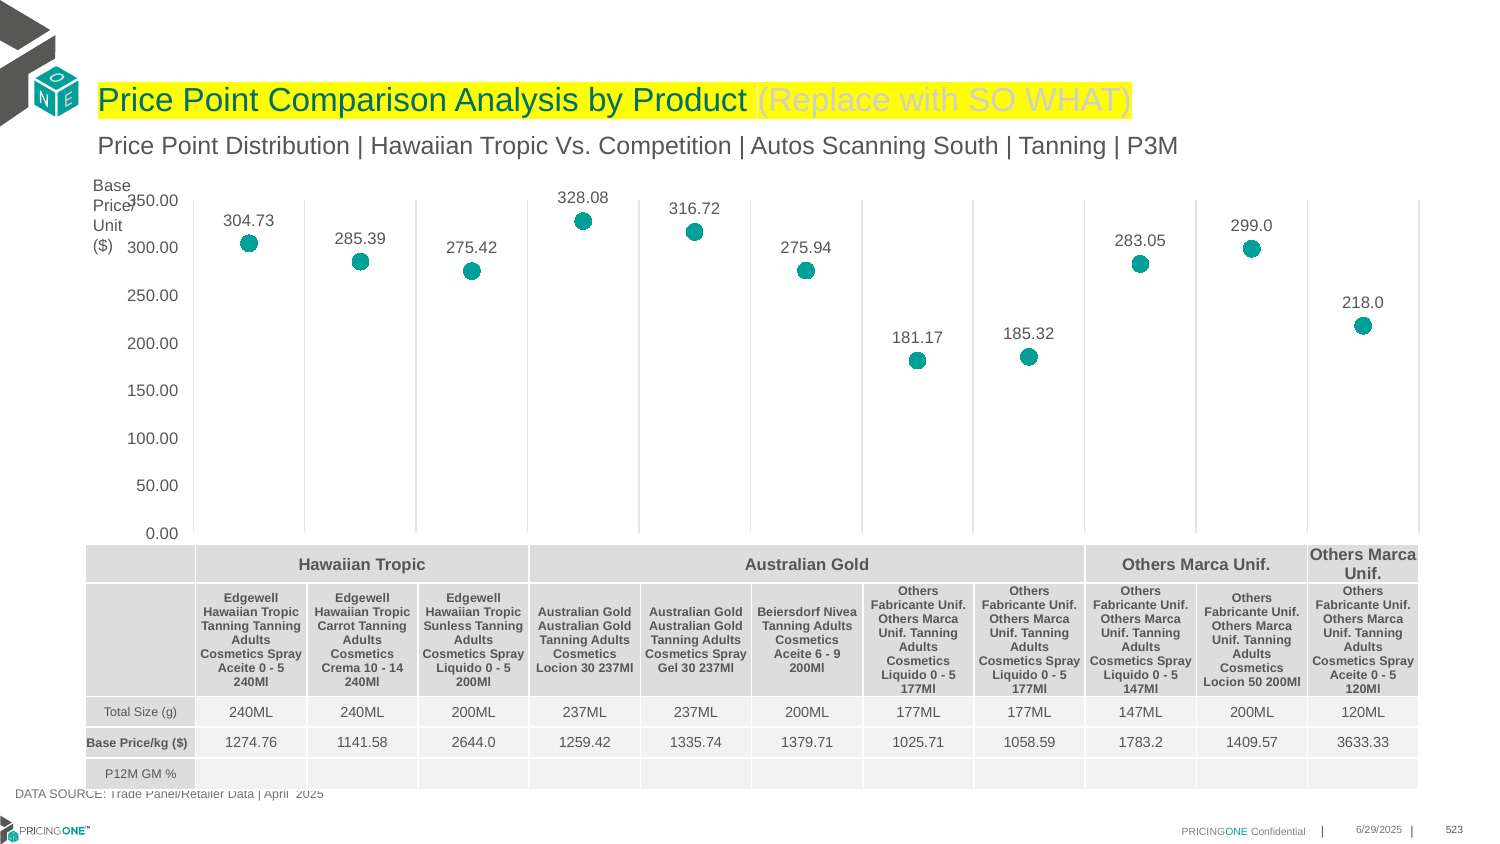

# Price Point Comparison Analysis by Product (Replace with SO WHAT)
Price Point Distribution | Hawaiian Tropic Vs. Competition | Autos Scanning South | Tanning | P3M
Base Price/Unit ($)

### Chart

| Category | Base Price/Unit |
|---|---|
| Edgewell Hawaiian Tropic Tanning Tanning Adults Cosmetics Spray Aceite 0 - 5 240Ml | 304.73 |
| Edgewell Hawaiian Tropic Carrot Tanning Adults Cosmetics Crema 10 - 14 240Ml | 285.39 |
| Edgewell Hawaiian Tropic Sunless Tanning Adults Cosmetics Spray Liquido 0 - 5 200Ml | 275.42 |
| Australian Gold Australian Gold Tanning Adults Cosmetics Locion 30 237Ml | 328.08 |
| Australian Gold Australian Gold Tanning Adults Cosmetics Spray Gel 30 237Ml | 316.72 |
| Beiersdorf Nivea Tanning Adults Cosmetics Aceite 6 - 9 200Ml | 275.94 |
| Others Fabricante Unif. Others Marca Unif. Tanning Adults Cosmetics Liquido 0 - 5 177Ml | 181.17 |
| Others Fabricante Unif. Others Marca Unif. Tanning Adults Cosmetics Spray Liquido 0 - 5 177Ml | 185.32 |
| Others Fabricante Unif. Others Marca Unif. Tanning Adults Cosmetics Spray Liquido 0 - 5 147Ml | 283.05 |
| Others Fabricante Unif. Others Marca Unif. Tanning Adults Cosmetics Locion 50 200Ml | 299.0 |
| Others Fabricante Unif. Others Marca Unif. Tanning Adults Cosmetics Spray Aceite 0 - 5 120Ml | 218.0 |
|  | Hawaiian Tropic | Hawaiian Tropic | Hawaiian Tropic | Australian Gold | Australian Gold | Nivea | Others Marca Unif. | Others Marca Unif. | Others Marca Unif. | Others Marca Unif. | Others Marca Unif. |
| --- | --- | --- | --- | --- | --- | --- | --- | --- | --- | --- | --- |
|  | Edgewell Hawaiian Tropic Tanning Tanning Adults Cosmetics Spray Aceite 0 - 5 240Ml | Edgewell Hawaiian Tropic Carrot Tanning Adults Cosmetics Crema 10 - 14 240Ml | Edgewell Hawaiian Tropic Sunless Tanning Adults Cosmetics Spray Liquido 0 - 5 200Ml | Australian Gold Australian Gold Tanning Adults Cosmetics Locion 30 237Ml | Australian Gold Australian Gold Tanning Adults Cosmetics Spray Gel 30 237Ml | Beiersdorf Nivea Tanning Adults Cosmetics Aceite 6 - 9 200Ml | Others Fabricante Unif. Others Marca Unif. Tanning Adults Cosmetics Liquido 0 - 5 177Ml | Others Fabricante Unif. Others Marca Unif. Tanning Adults Cosmetics Spray Liquido 0 - 5 177Ml | Others Fabricante Unif. Others Marca Unif. Tanning Adults Cosmetics Spray Liquido 0 - 5 147Ml | Others Fabricante Unif. Others Marca Unif. Tanning Adults Cosmetics Locion 50 200Ml | Others Fabricante Unif. Others Marca Unif. Tanning Adults Cosmetics Spray Aceite 0 - 5 120Ml |
| Total Size (g) | 240ML | 240ML | 200ML | 237ML | 237ML | 200ML | 177ML | 177ML | 147ML | 200ML | 120ML |
| Base Price/kg ($) | 1274.76 | 1141.58 | 2644.0 | 1259.42 | 1335.74 | 1379.71 | 1025.71 | 1058.59 | 1783.2 | 1409.57 | 3633.33 |
| P12M GM % |  |  |  |  |  |  |  |  |  |  |  |
DATA SOURCE: Trade Panel/Retailer Data | April  2025

6/29/2025
523